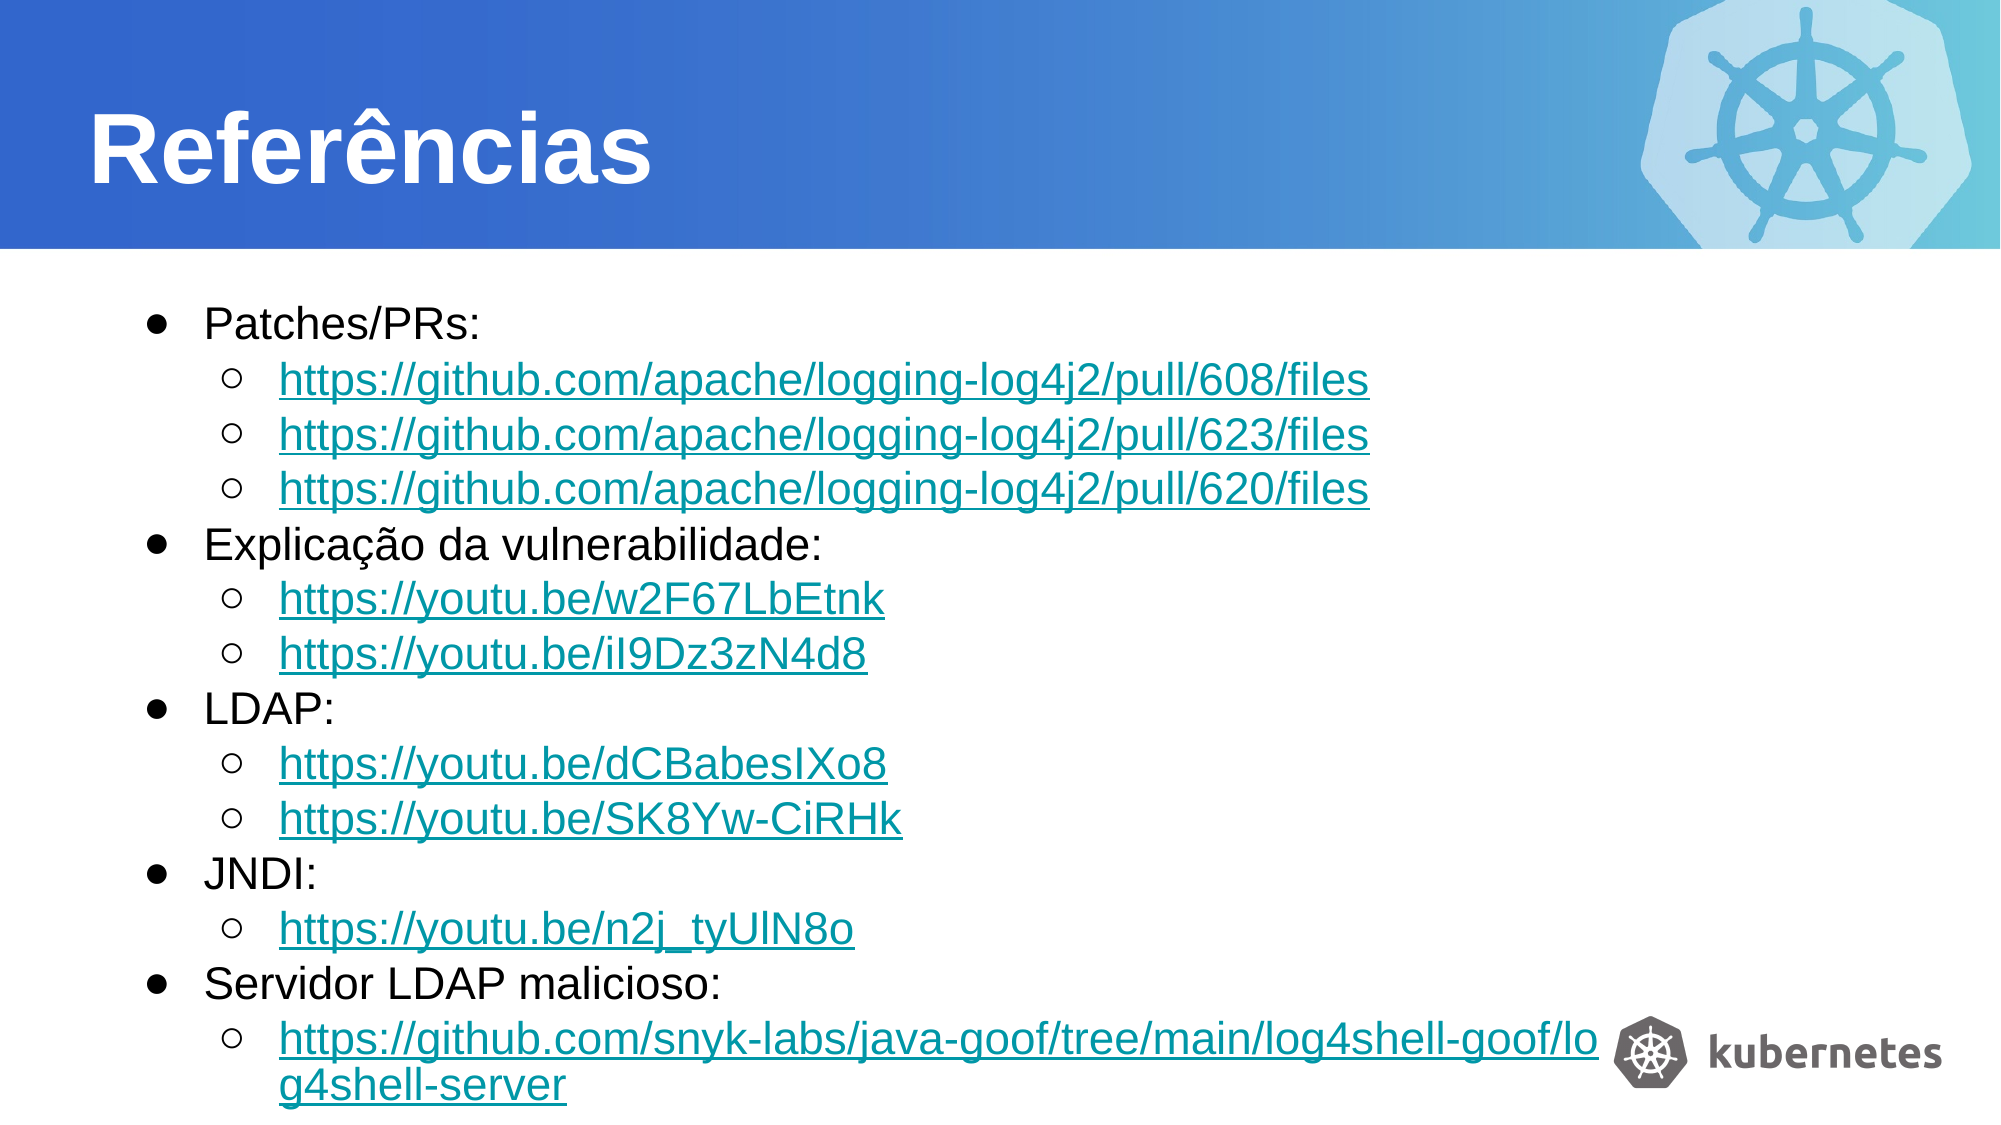

# Referências
Patches/PRs:
https://github.com/apache/logging-log4j2/pull/608/files
https://github.com/apache/logging-log4j2/pull/623/files
https://github.com/apache/logging-log4j2/pull/620/files
Explicação da vulnerabilidade:
https://youtu.be/w2F67LbEtnk
https://youtu.be/iI9Dz3zN4d8
LDAP:
https://youtu.be/dCBabesIXo8
https://youtu.be/SK8Yw-CiRHk
JNDI:
https://youtu.be/n2j_tyUlN8o
Servidor LDAP malicioso:
https://github.com/snyk-labs/java-goof/tree/main/log4shell-goof/log4shell-server